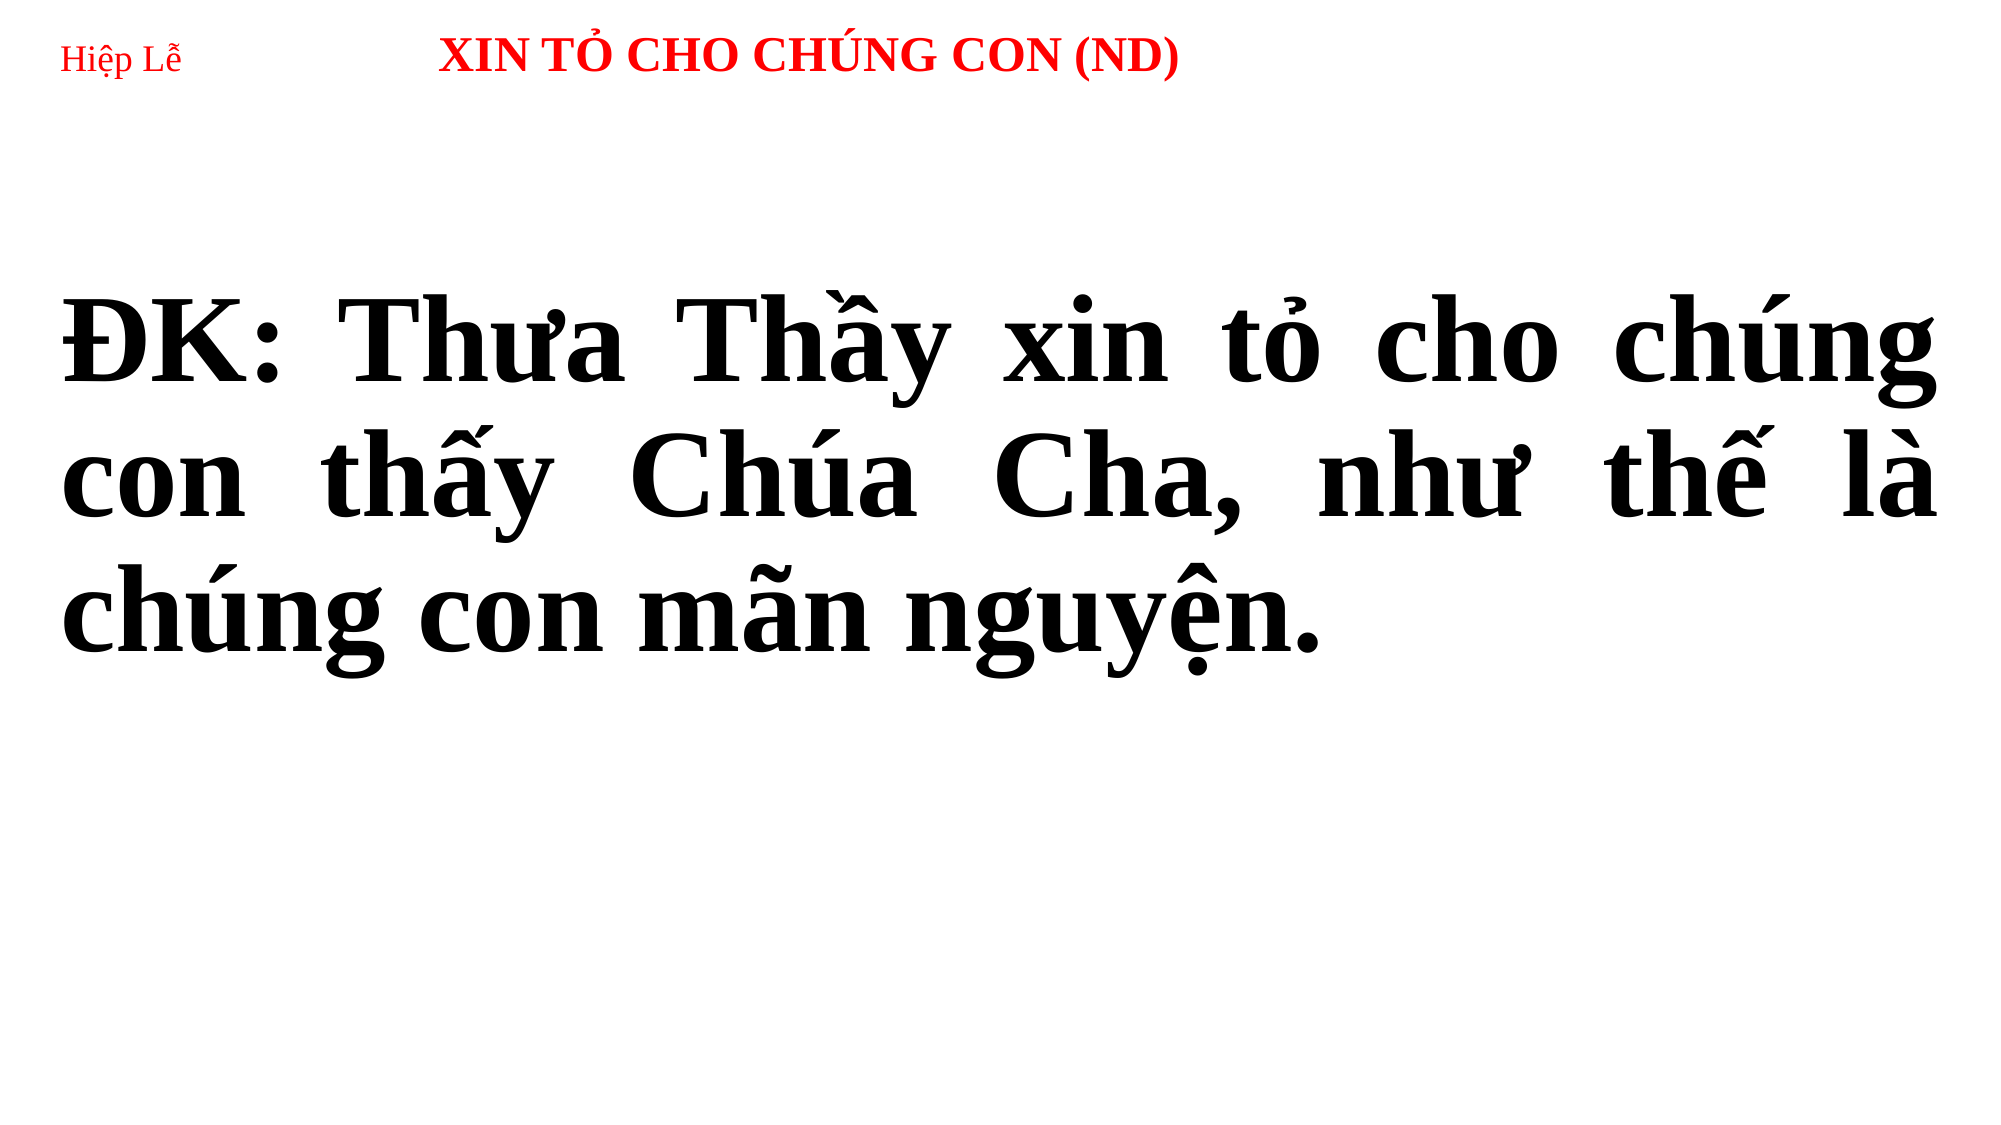

# Hiệp Lễ                           XIN TỎ CHO CHÚNG CON (ND)
ĐK: Thưa Thầy xin tỏ cho chúng con thấy Chúa Cha, như thế là chúng con mãn nguyện.